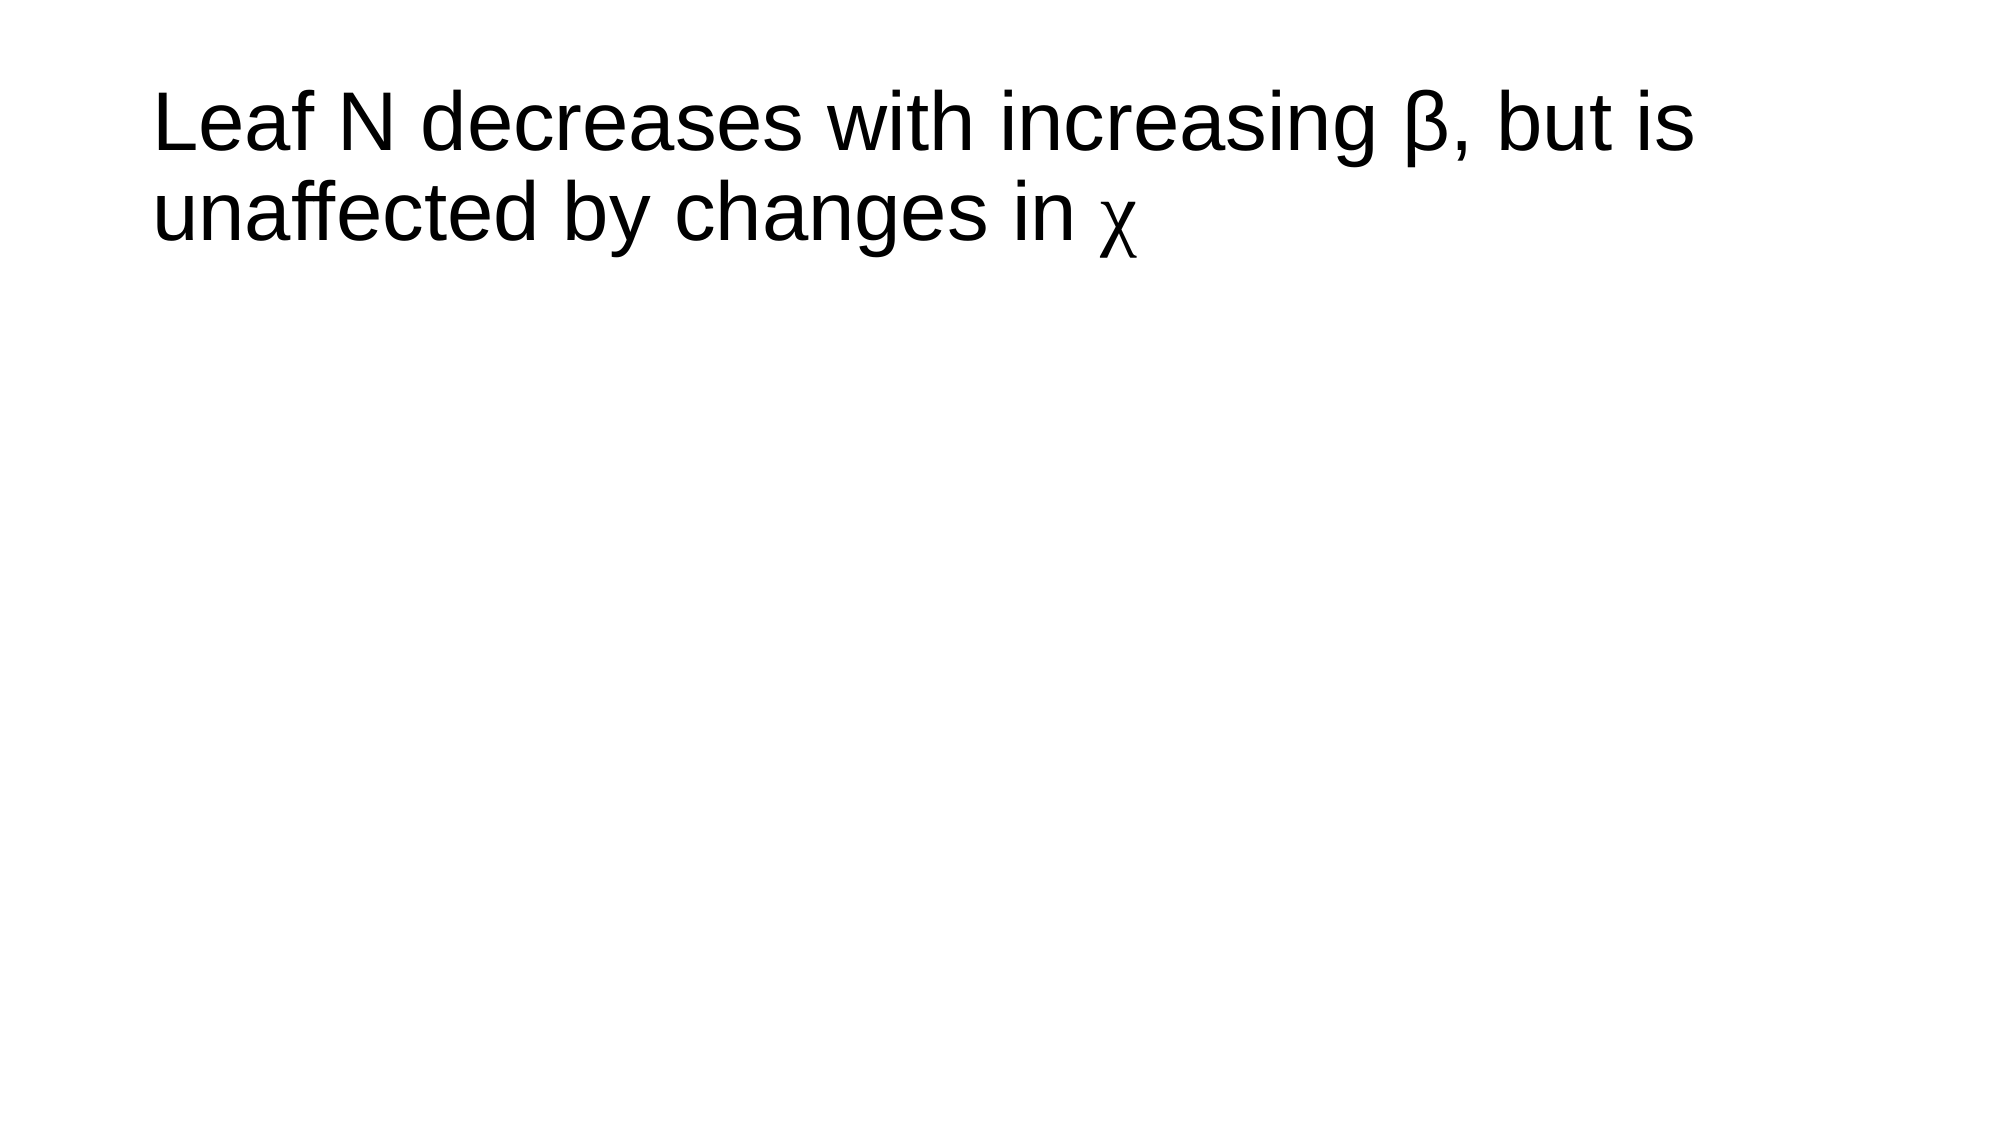

# Leaf N decreases with increasing β, but is unaffected by changes in χ